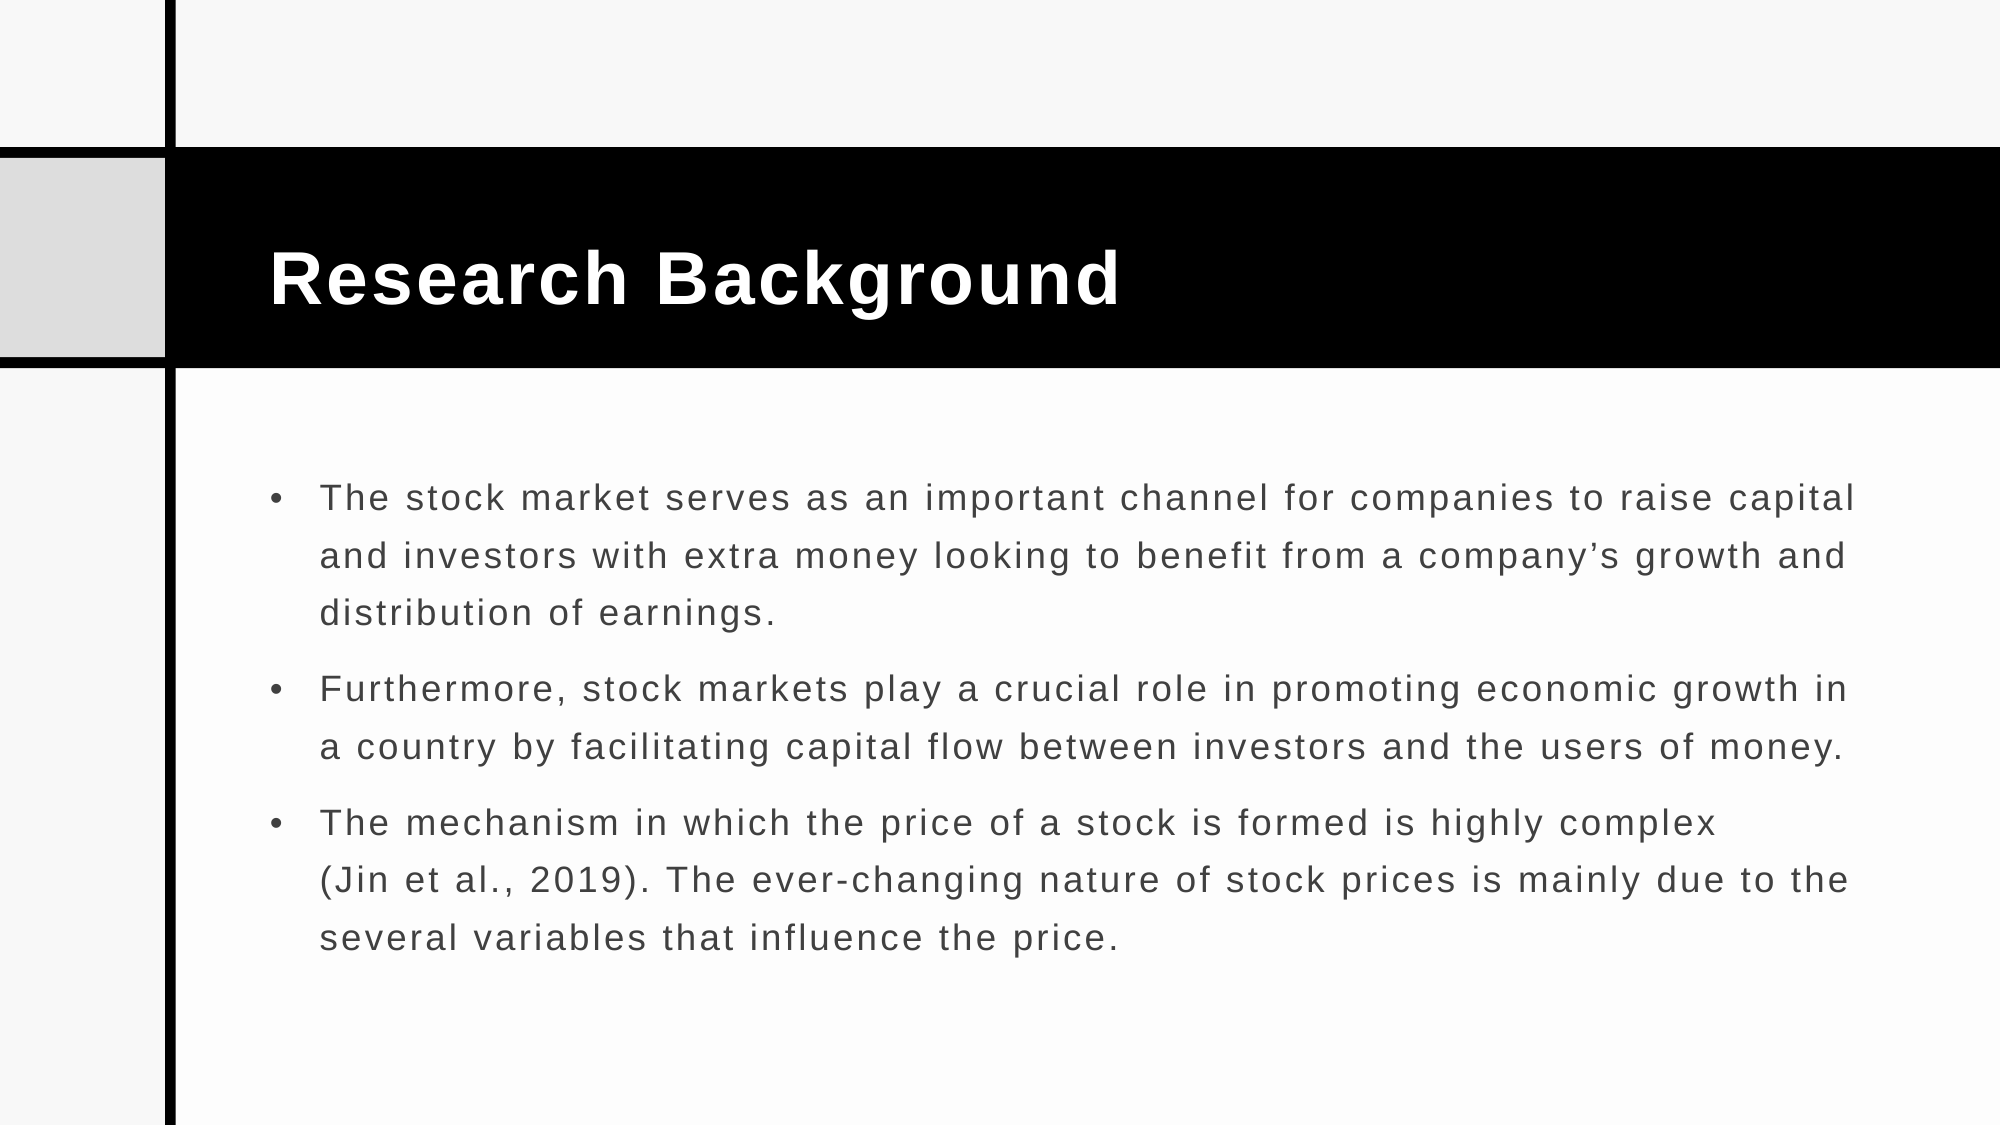

# Research Background

The stock market serves as an important channel for companies to raise capital and investors with extra money looking to benefit from a company’s growth and distribution of earnings.
Furthermore, stock markets play a crucial role in promoting economic growth in a country by facilitating capital flow between investors and the users of money.
The mechanism in which the price of a stock is formed is highly complex
(Jin et al., 2019). The ever-changing nature of stock prices is mainly due to the several variables that influence the price.